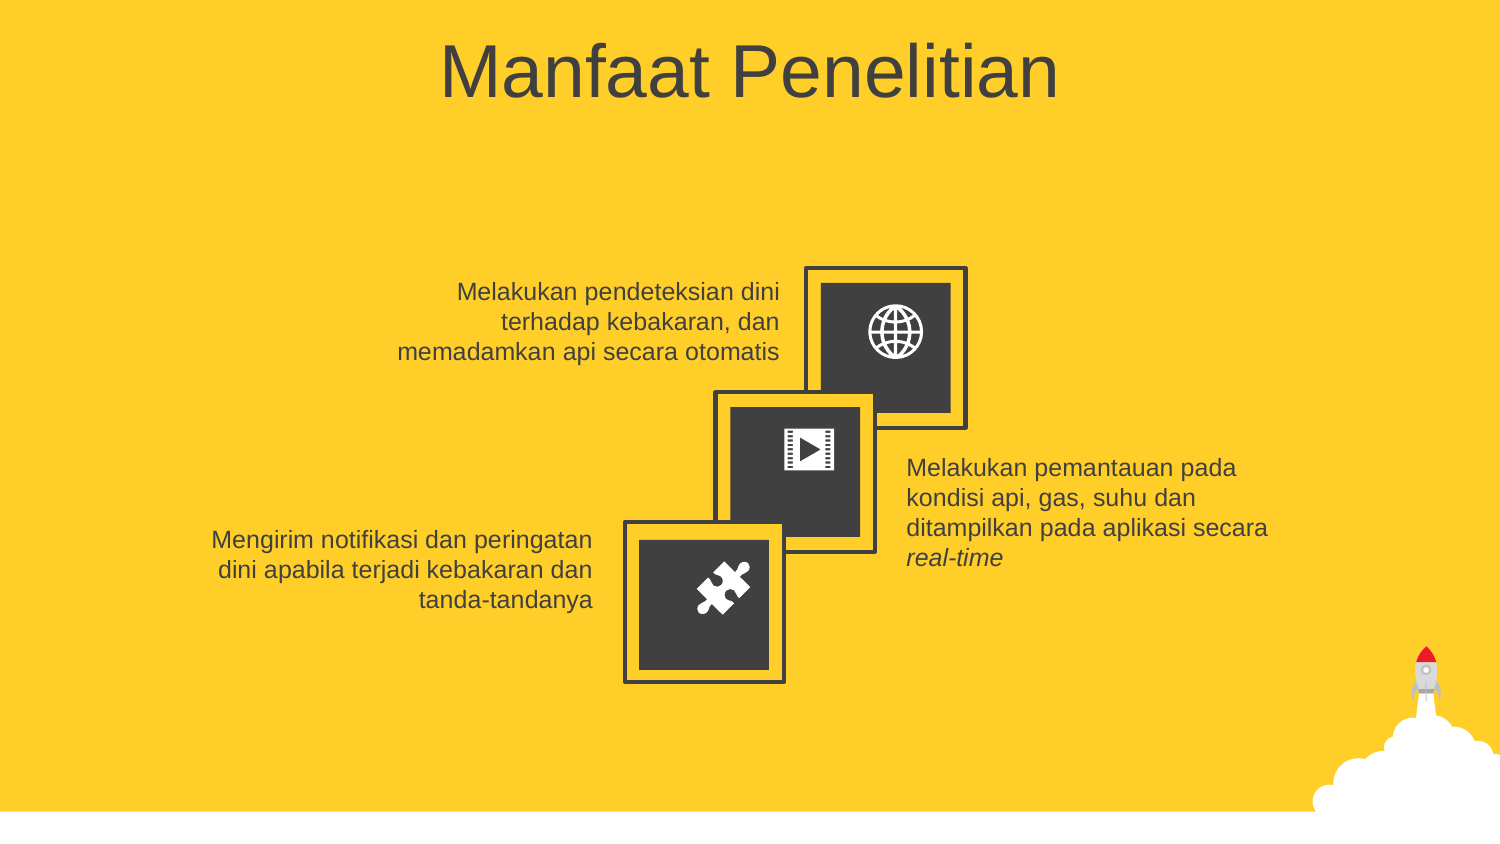

Manfaat Penelitian

Melakukan pendeteksian dini terhadap kebakaran, dan memadamkan api secara otomatis

Melakukan pemantauan pada kondisi api, gas, suhu dan ditampilkan pada aplikasi secara real-time

Mengirim notifikasi dan peringatan dini apabila terjadi kebakaran dan tanda-tandanya